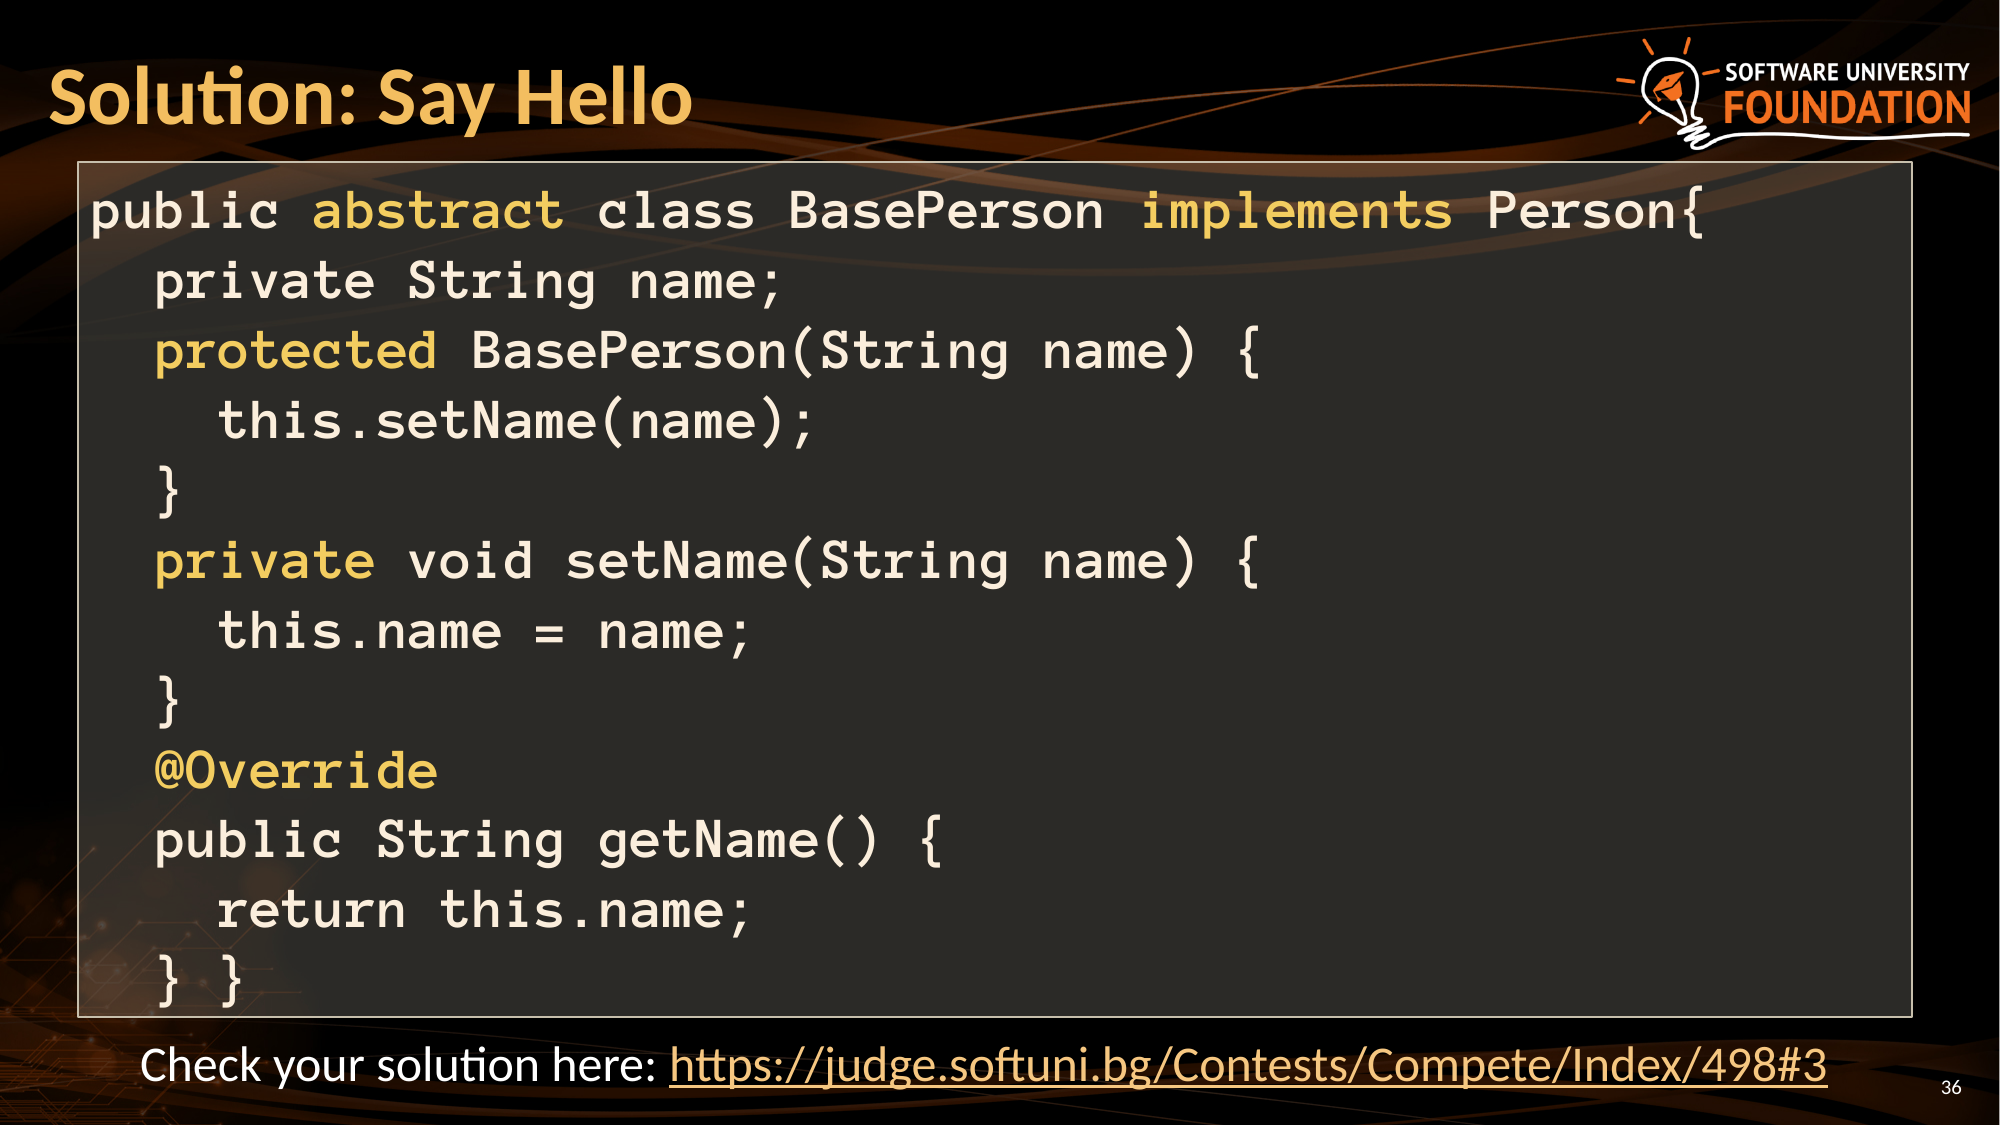

# Solution: Say Hello
public abstract class BasePerson implements Person{
  private String name;
  protected BasePerson(String name) {
    this.setName(name);
  }
  private void setName(String name) {
    this.name = name;
  }
  @Override
  public String getName() {
    return this.name;
  } }
Check your solution here: https://judge.softuni.bg/Contests/Compete/Index/498#3
36